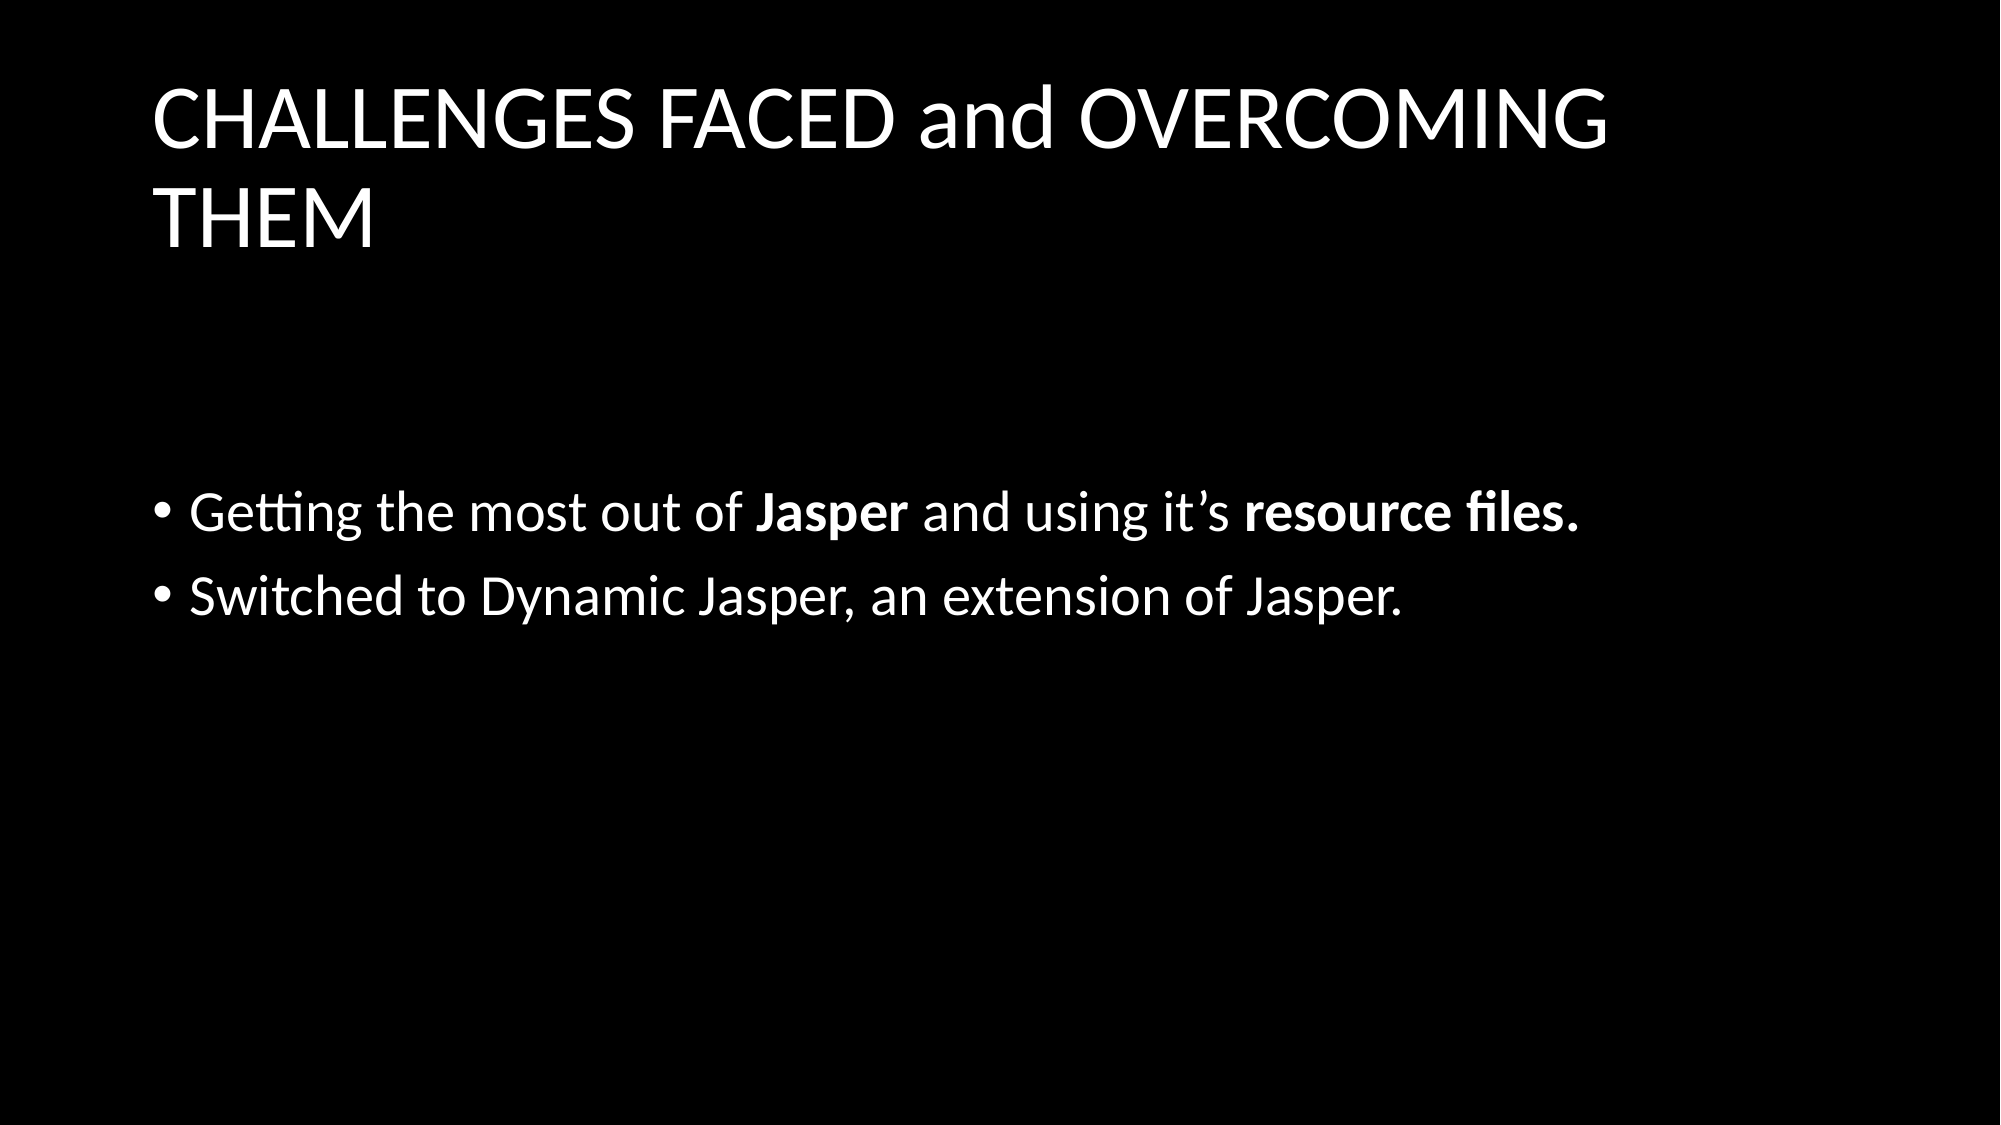

# CHALLENGES FACED and OVERCOMING THEM

Getting the most out of Jasper and using it’s resource files.
Switched to Dynamic Jasper, an extension of Jasper.